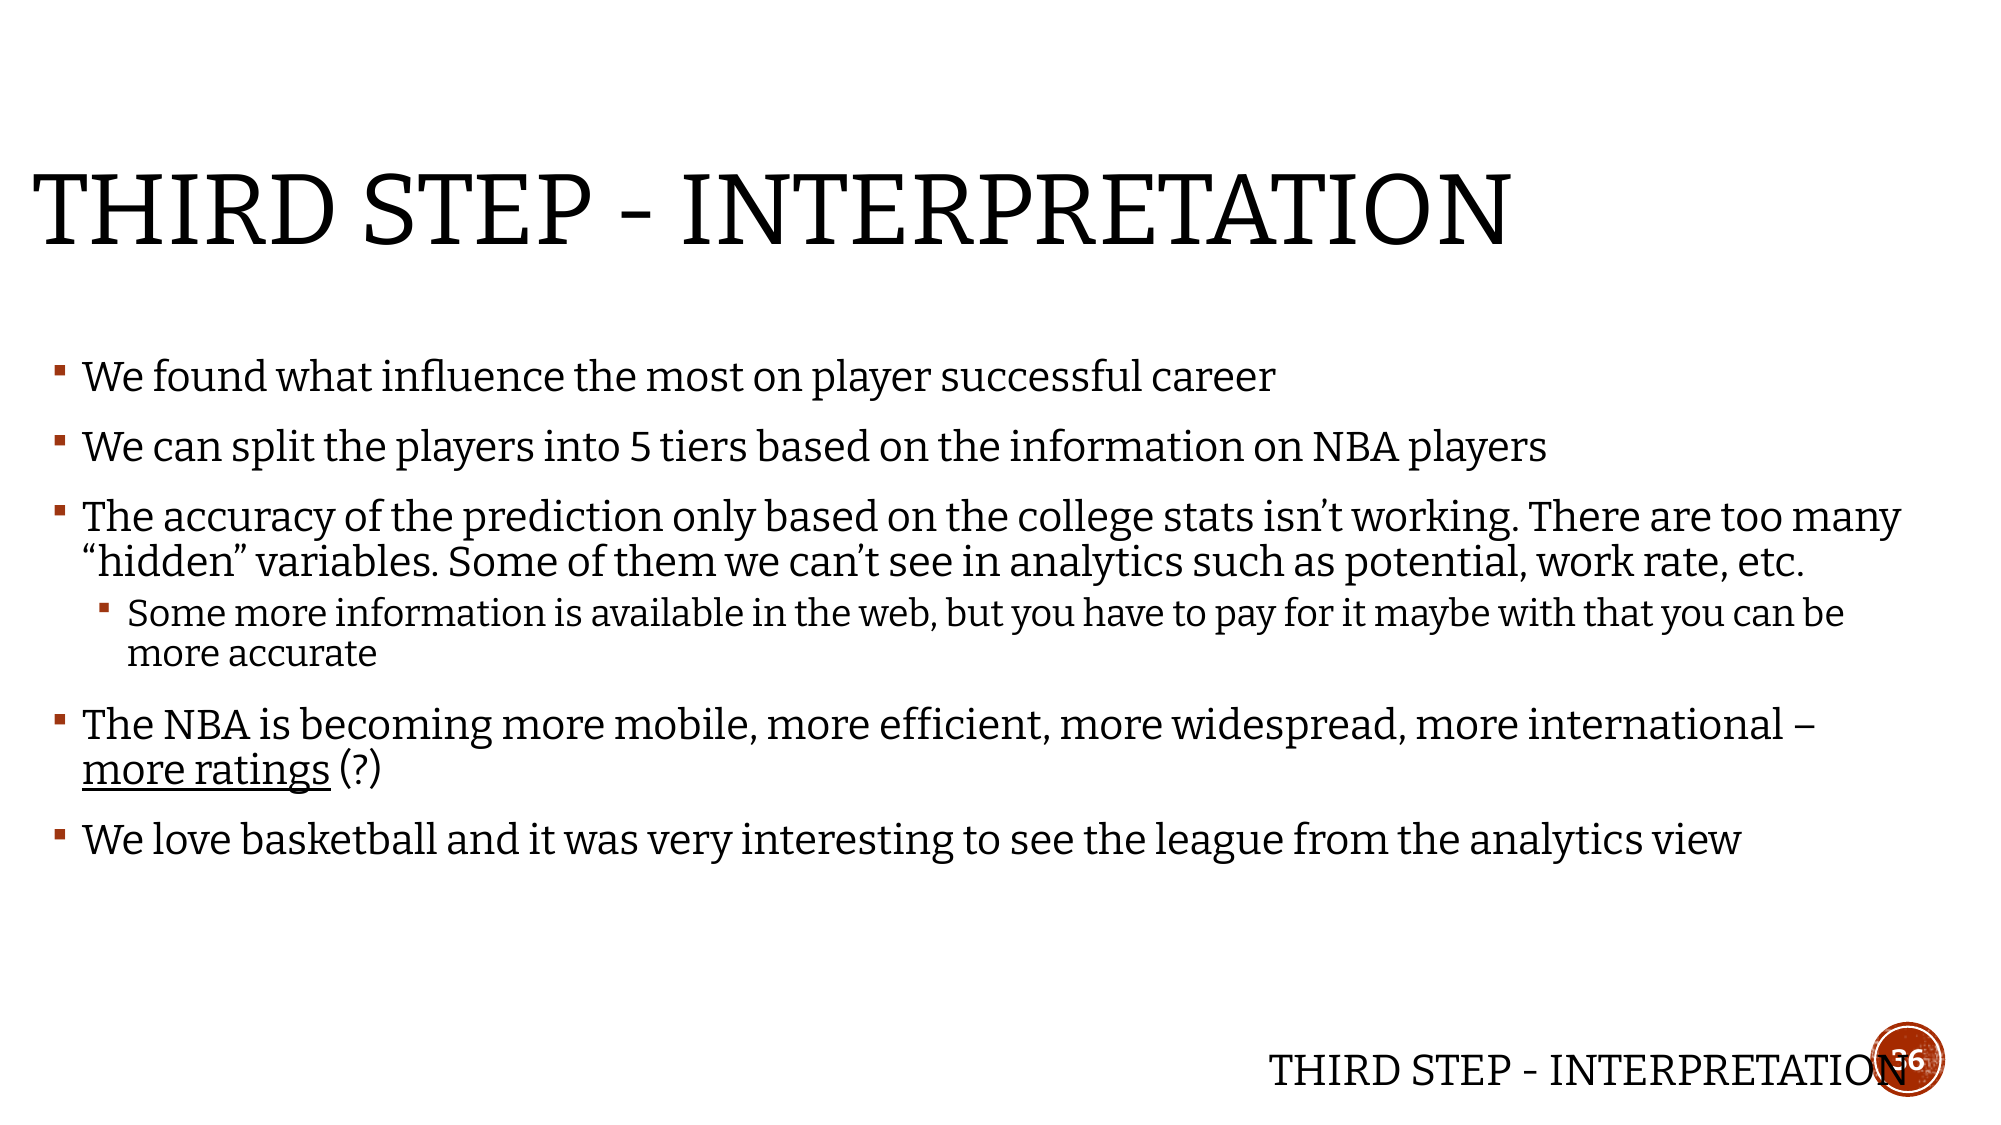

# third step - Interpretation
We found what influence the most on player successful career
We can split the players into 5 tiers based on the information on NBA players
The accuracy of the prediction only based on the college stats isn’t working. There are too many “hidden” variables. Some of them we can’t see in analytics such as potential, work rate, etc.
Some more information is available in the web, but you have to pay for it maybe with that you can be more accurate
The NBA is becoming more mobile, more efficient, more widespread, more international – more ratings (?)
We love basketball and it was very interesting to see the league from the analytics view
third step - Interpretation
36